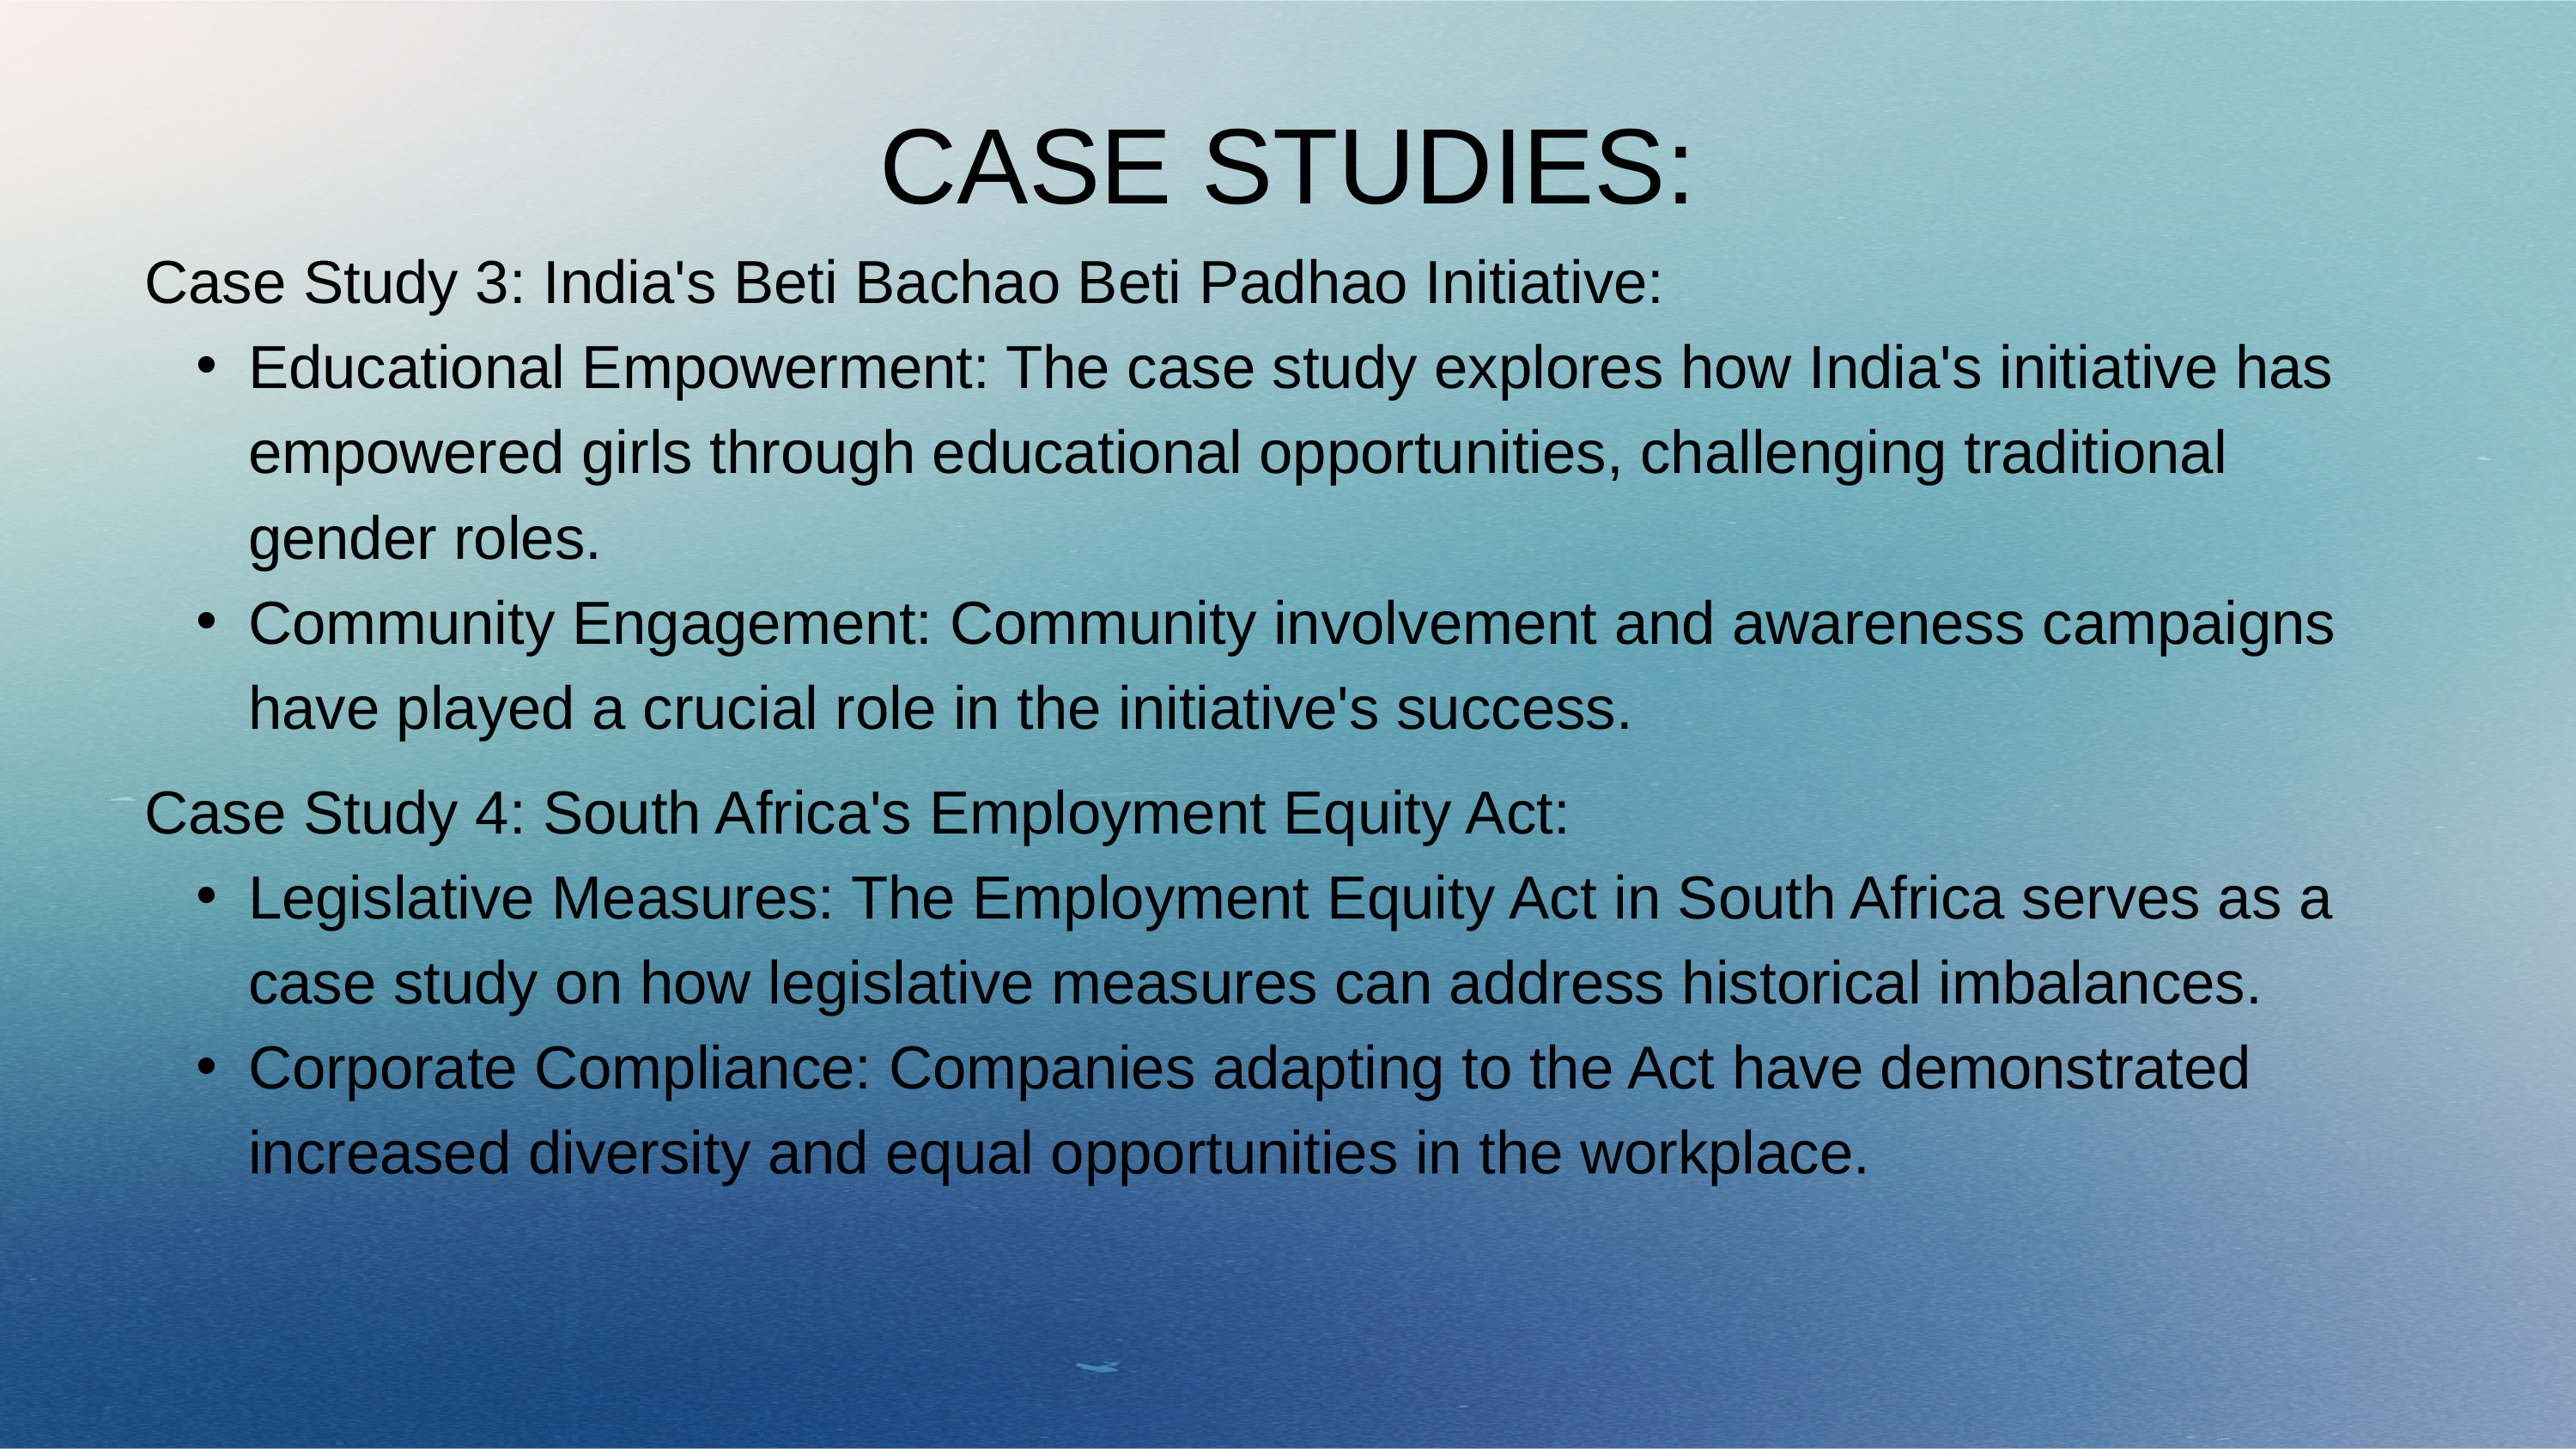

CASE STUDIES:
Case Study 3: India's Beti Bachao Beti Padhao Initiative:
Educational Empowerment: The case study explores how India's initiative has empowered girls through educational opportunities, challenging traditional gender roles.
Community Engagement: Community involvement and awareness campaigns have played a crucial role in the initiative's success.
Case Study 4: South Africa's Employment Equity Act:
Legislative Measures: The Employment Equity Act in South Africa serves as a case study on how legislative measures can address historical imbalances.
Corporate Compliance: Companies adapting to the Act have demonstrated increased diversity and equal opportunities in the workplace.